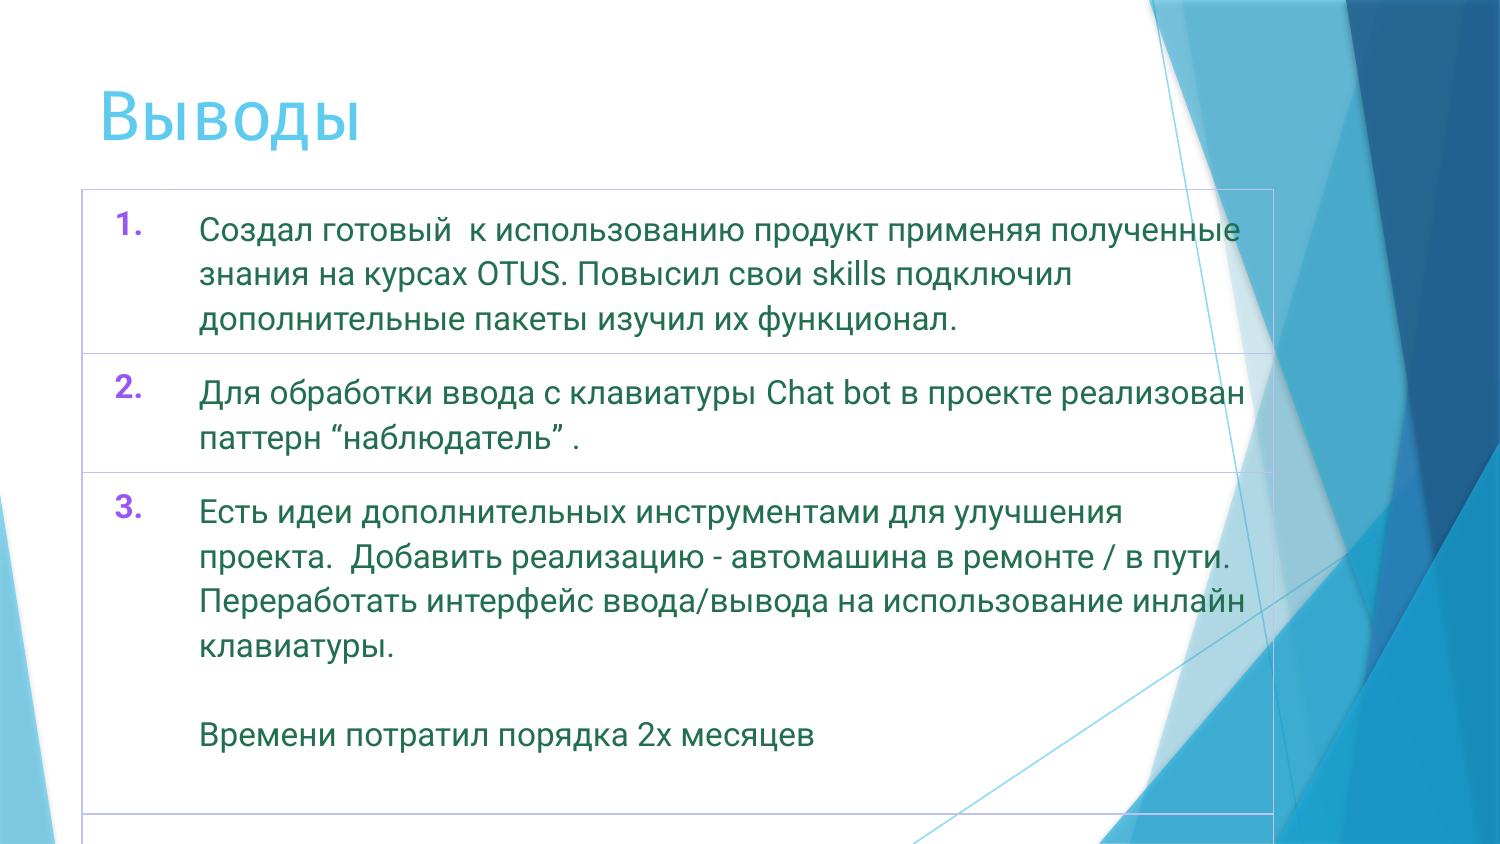

# Выводы
| 1. | Создал готовый к использованию продукт применяя полученные знания на курсах OTUS. Повысил свои skills подключил дополнительные пакеты изучил их функционал. |
| --- | --- |
| 2. | Для обработки ввода с клавиатуры Chat bot в проекте реализован паттерн “наблюдатель” . |
| 3. | Есть идеи дополнительных инструментами для улучшения проекта. Добавить реализацию - автомашина в ремонте / в пути. Переработать интерфейс ввода/вывода на использование инлайн клавиатуры. Времени потратил порядка 2х месяцев |
|  |  |